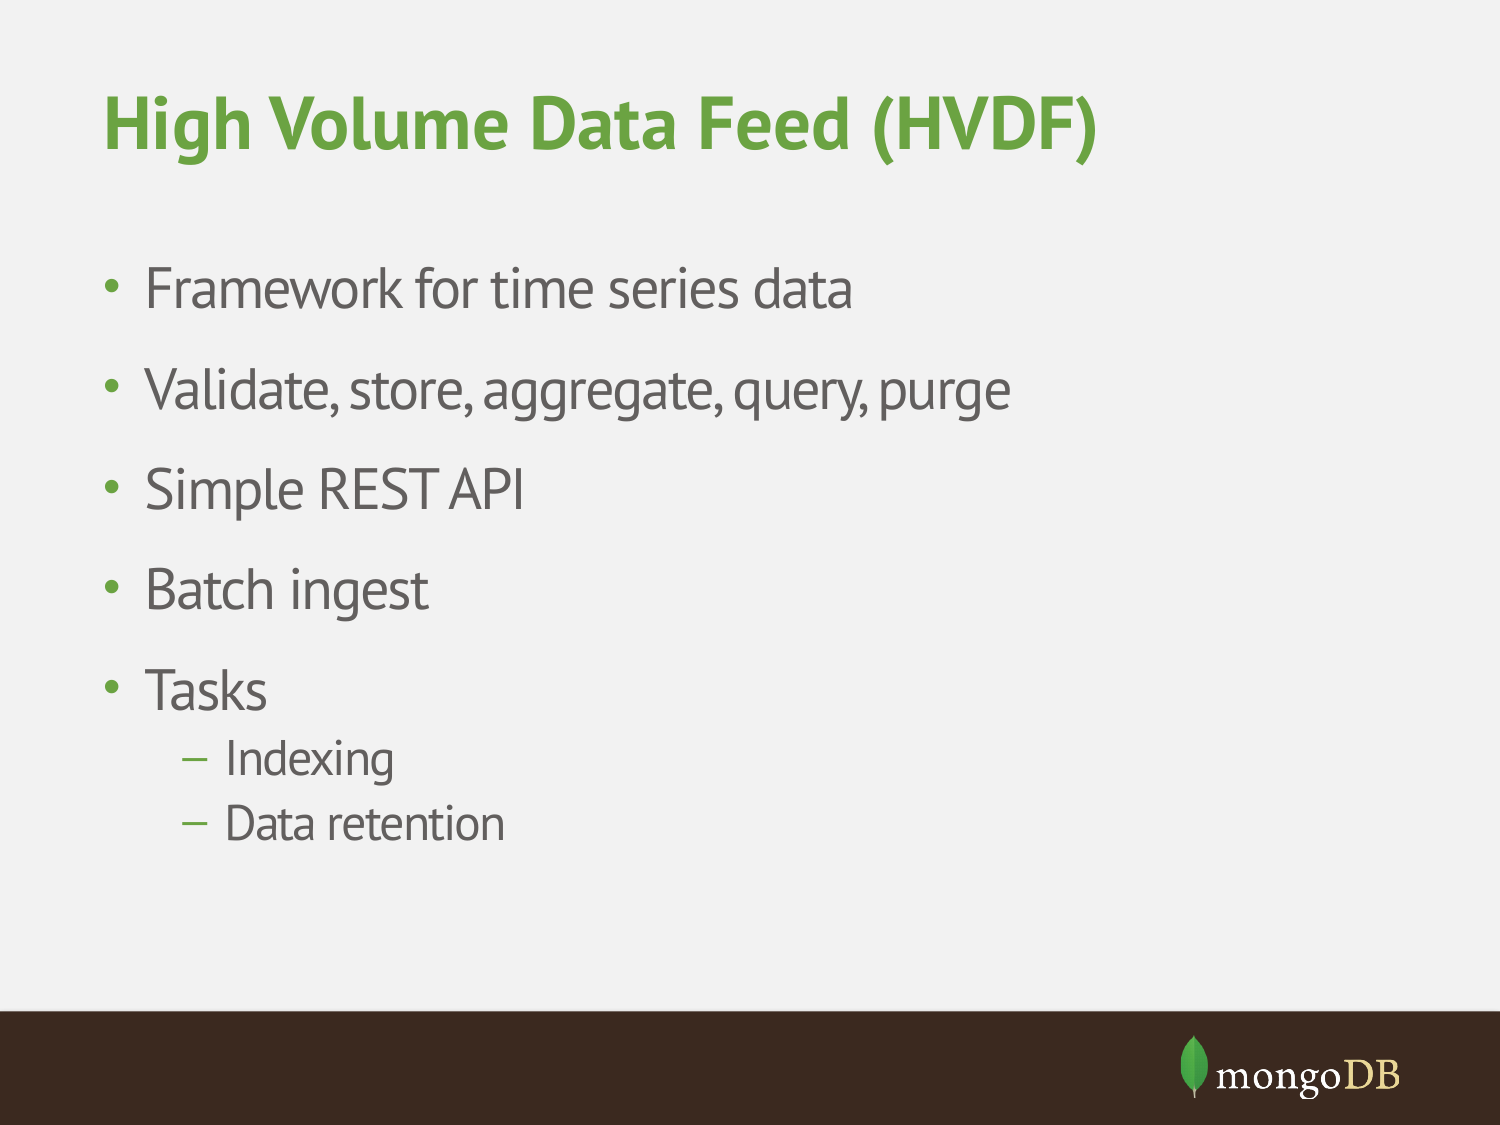

# High Volume Data Feed (HVDF)
Framework for time series data
Validate, store, aggregate, query, purge
Simple REST API
Batch ingest
Tasks
Indexing
Data retention